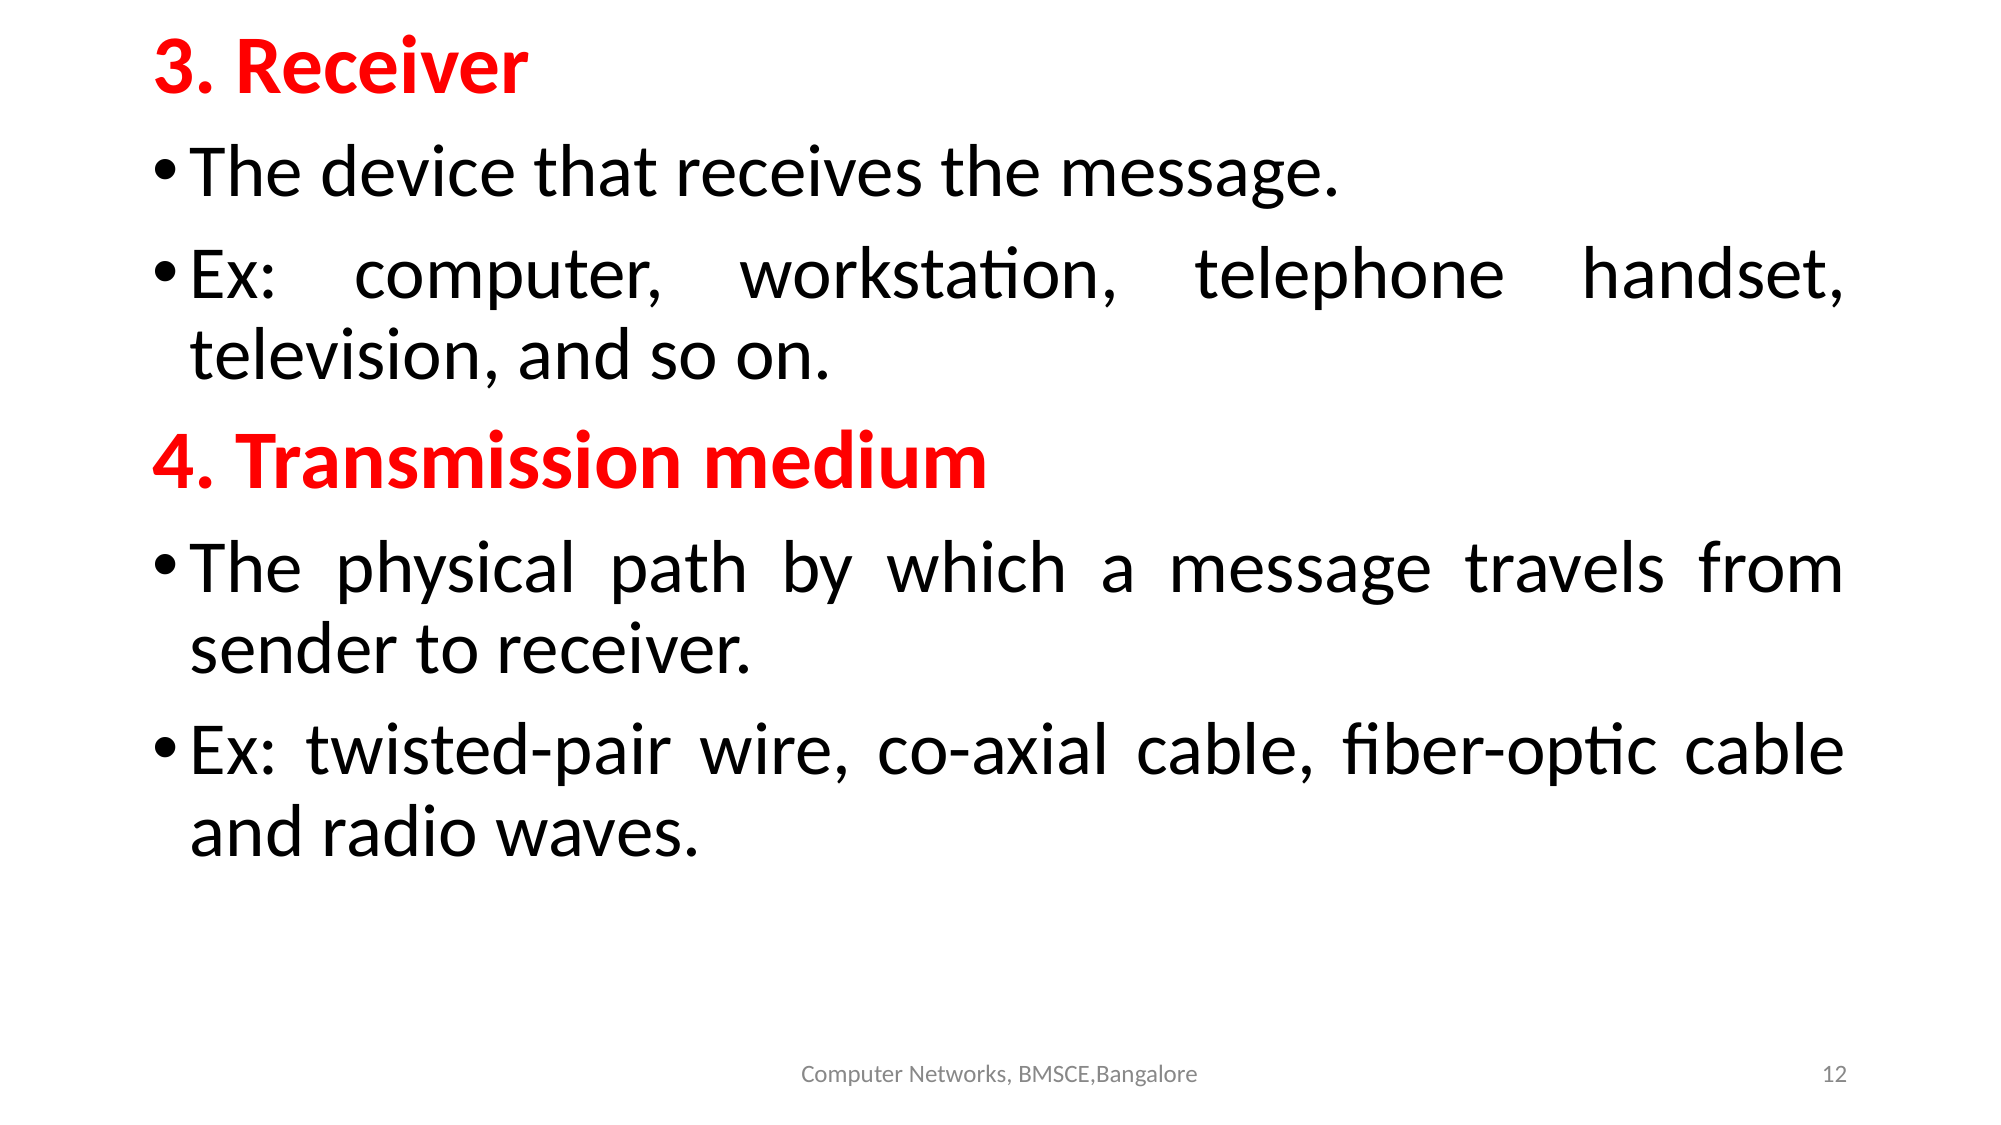

3. Receiver
The device that receives the message.
Ex: computer, workstation, telephone handset, television, and so on.
4. Transmission medium
The physical path by which a message travels from sender to receiver.
Ex: twisted-pair wire, co-axial cable, fiber-optic cable and radio waves.
Computer Networks, BMSCE,Bangalore
12